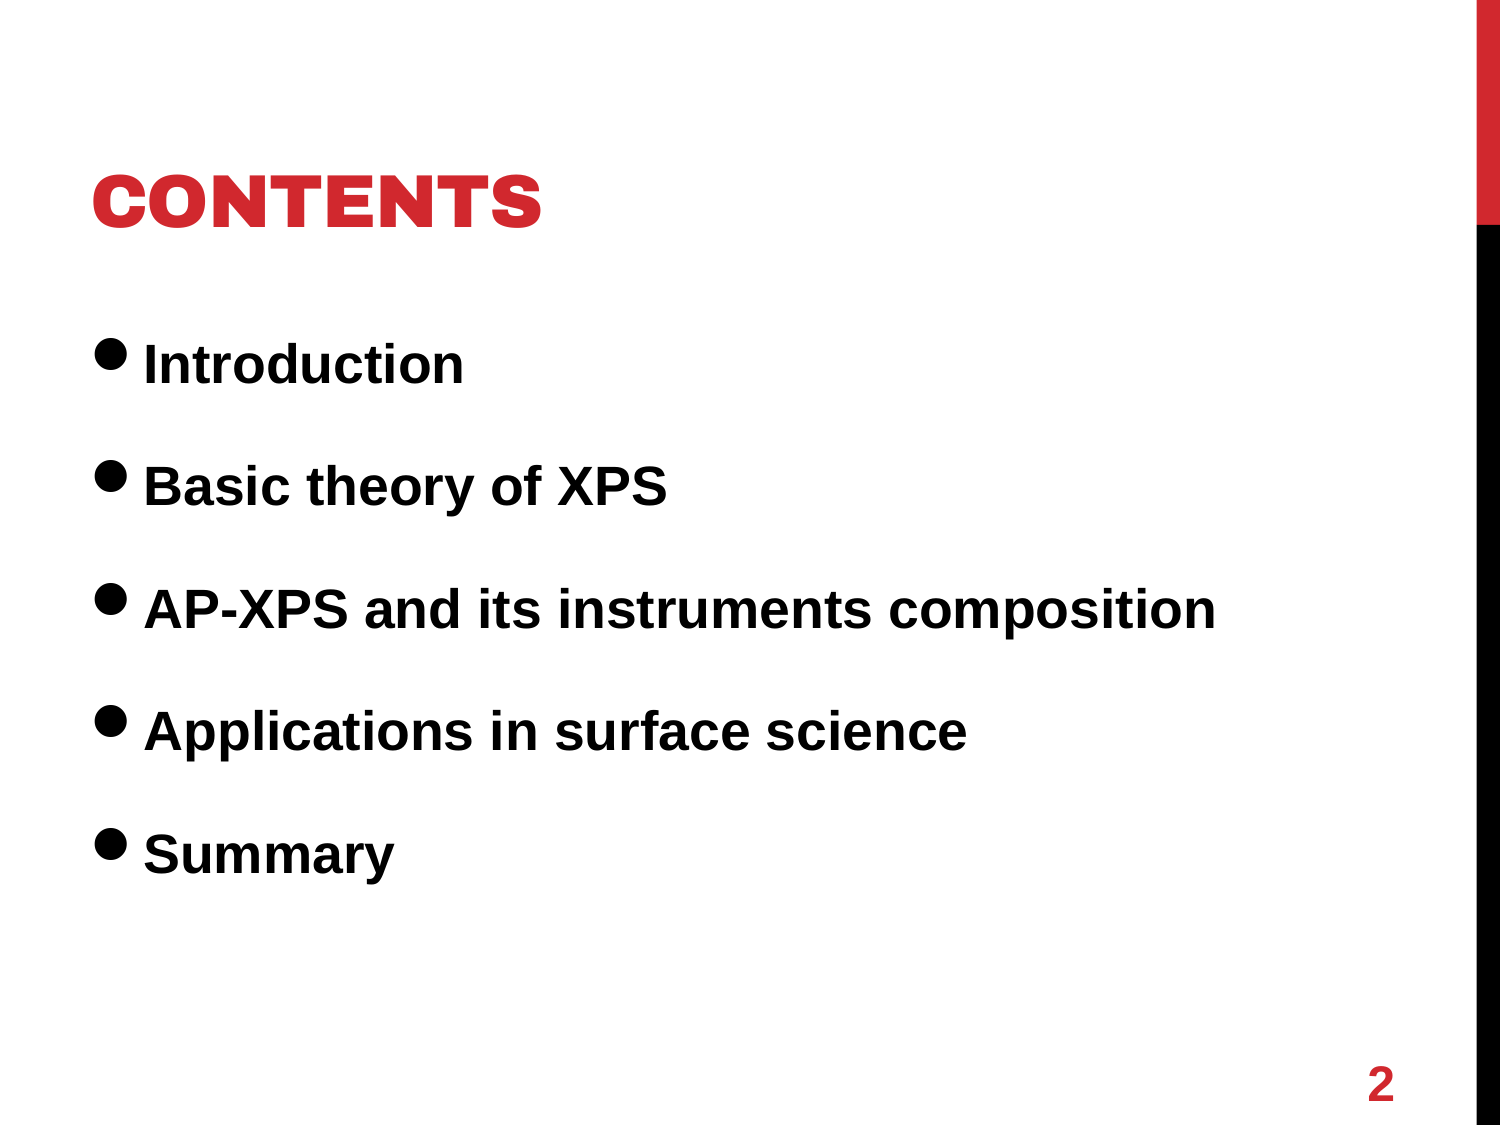

# CONTENTs
Introduction
Basic theory of XPS
AP-XPS and its instruments composition
Applications in surface science
Summary
2